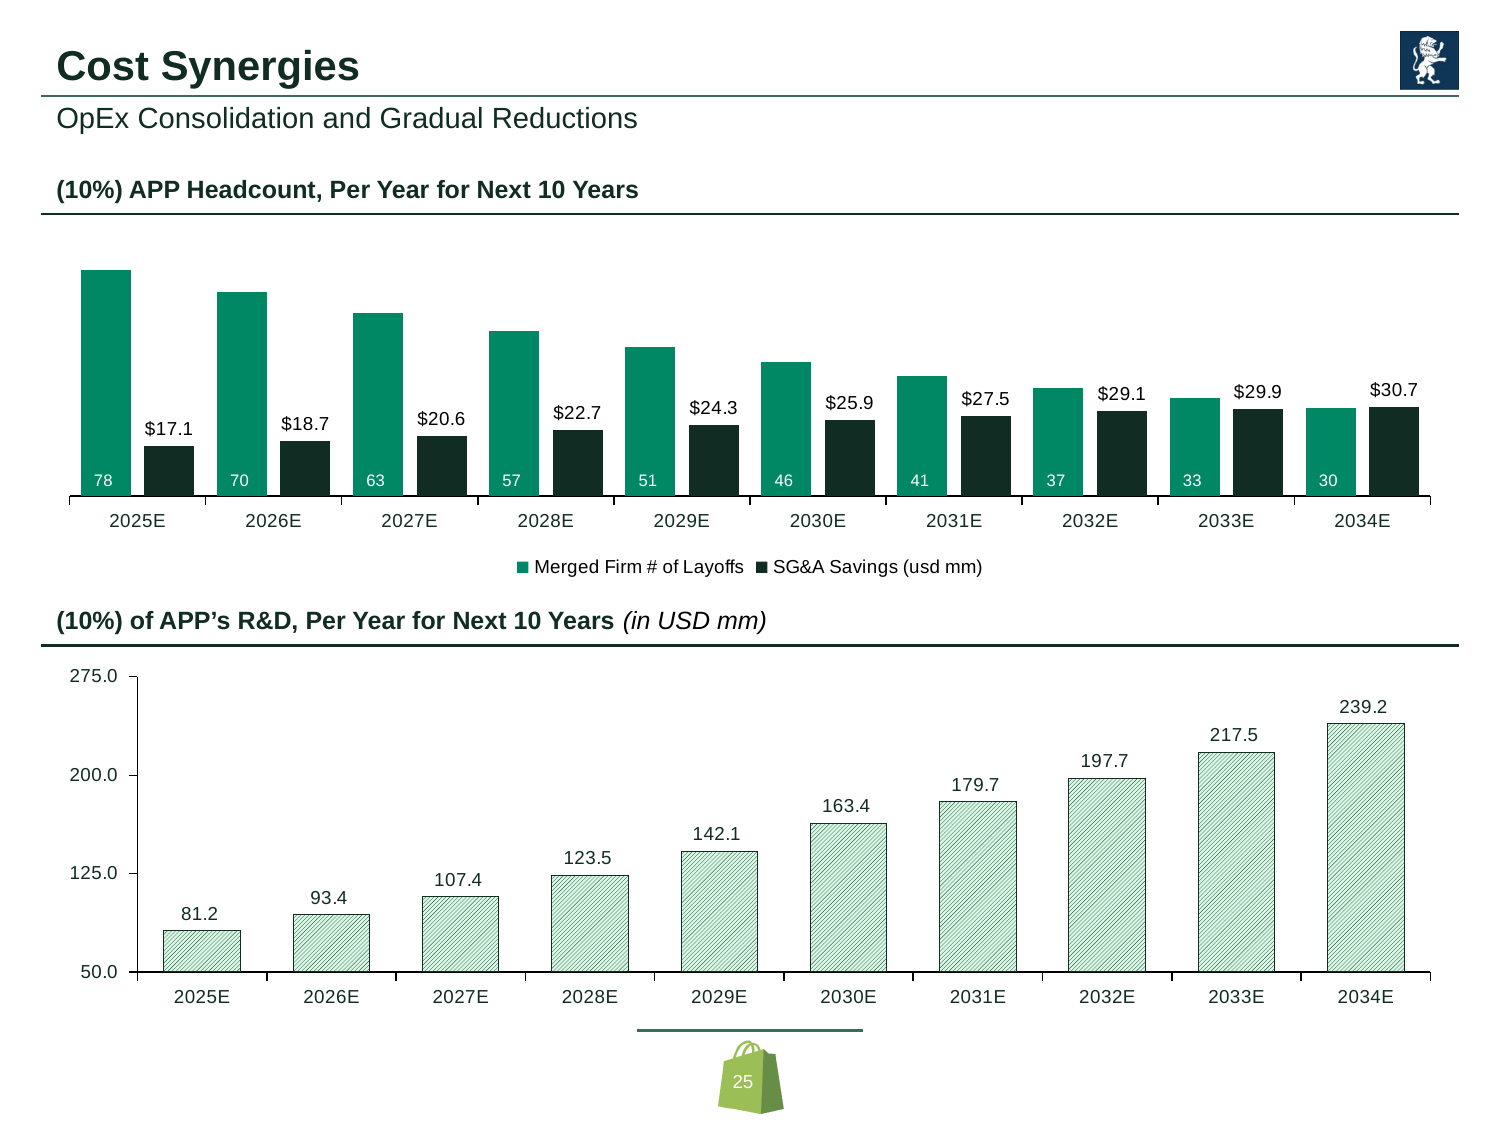

# Cost Synergies
OpEx Consolidation and Gradual Reductions
(10%) APP Headcount, Per Year for Next 10 Years

### Chart

| Category | Merged Firm # of Layoffs | SG&A Savings (usd mm) |
|---|---|---|
| 2025E | 77.80000000000001 | 17.064224846181688 |
| 2026E | 70.02000000000001 | 18.73977564739414 |
| 2027E | 63.01800000000001 | 20.608758593098536 |
| 2028E | 56.71620000000001 | 22.69479229165829 |
| 2029E | 51.04458 | 24.25676904250456 |
| 2030E | 45.940122 | 25.93482770128151 |
| 2031E | 41.3461098 | 27.466274387613563 |
| 2032E | 37.211498819999996 | 29.12567020414988 |
| 2033E | 33.490348938000004 | 29.878805124731116 |
| 2034E | 30.1413140442 | 30.660962402898328 |
(10%) of APP’s R&D, Per Year for Next 10 Years (in USD mm)

### Chart

| Category | Merged Firm R&D Synergies (usd mm) |
|---|---|
| 2025E | 81.23456249999981 |
| 2026E | 93.41974687499987 |
| 2027E | 107.4327089062499 |
| 2028E | 123.54761524218793 |
| 2029E | 142.07975752851598 |
| 2030E | 163.39172115779365 |
| 2031E | 179.73089327357047 |
| 2032E | 197.7039826009277 |
| 2033E | 217.47438086102193 |
| 2034E | 239.22181894712412 |